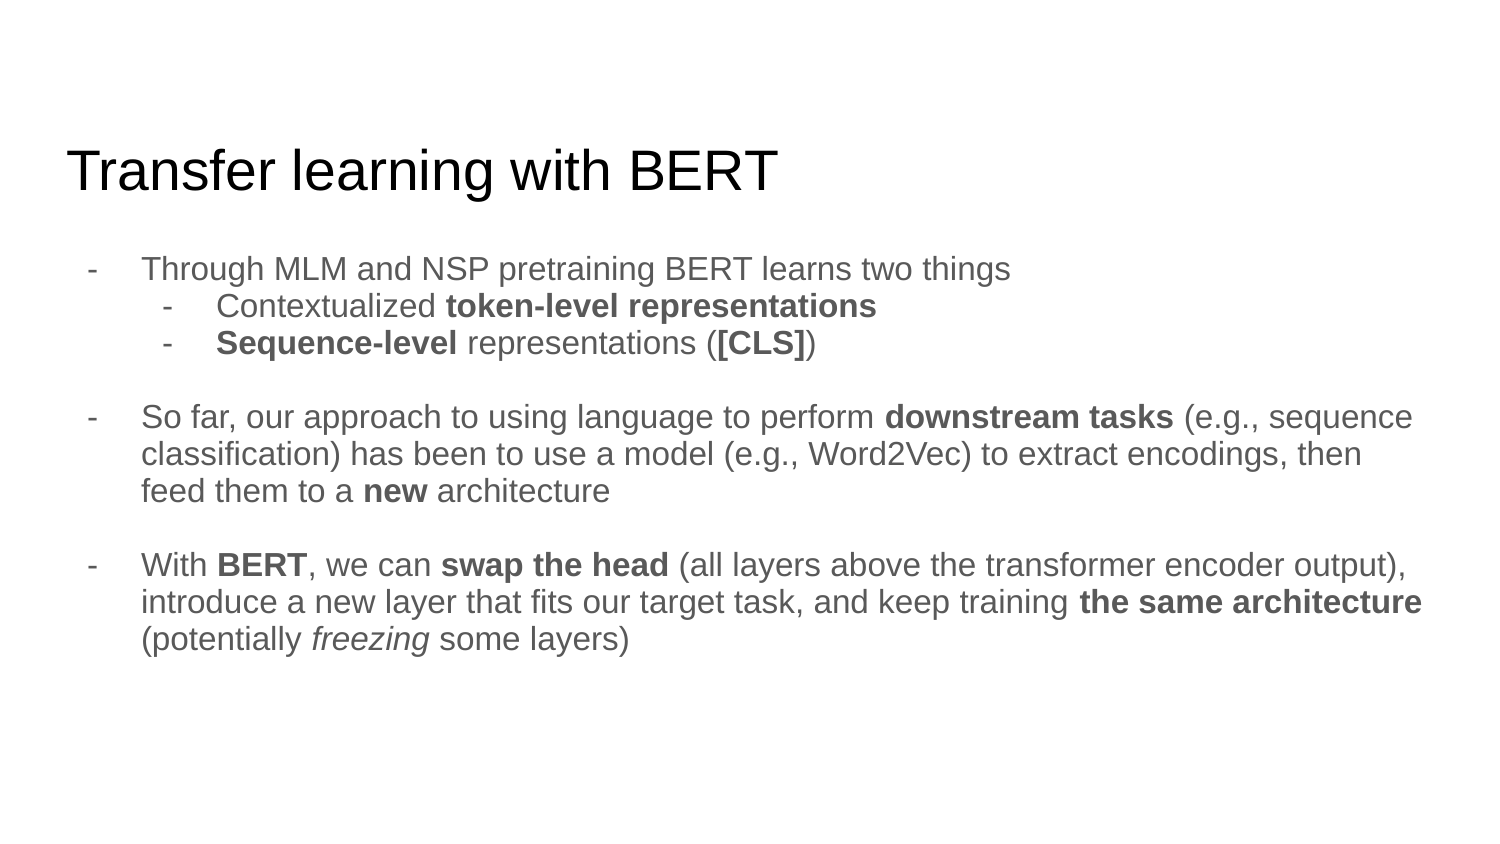

# Transfer learning with BERT
Through MLM and NSP pretraining BERT learns two things
Contextualized token-level representations
Sequence-level representations ([CLS])

So far, our approach to using language to perform downstream tasks (e.g., sequence classification) has been to use a model (e.g., Word2Vec) to extract encodings, then feed them to a new architecture

With BERT, we can swap the head (all layers above the transformer encoder output), introduce a new layer that fits our target task, and keep training the same architecture (potentially freezing some layers)